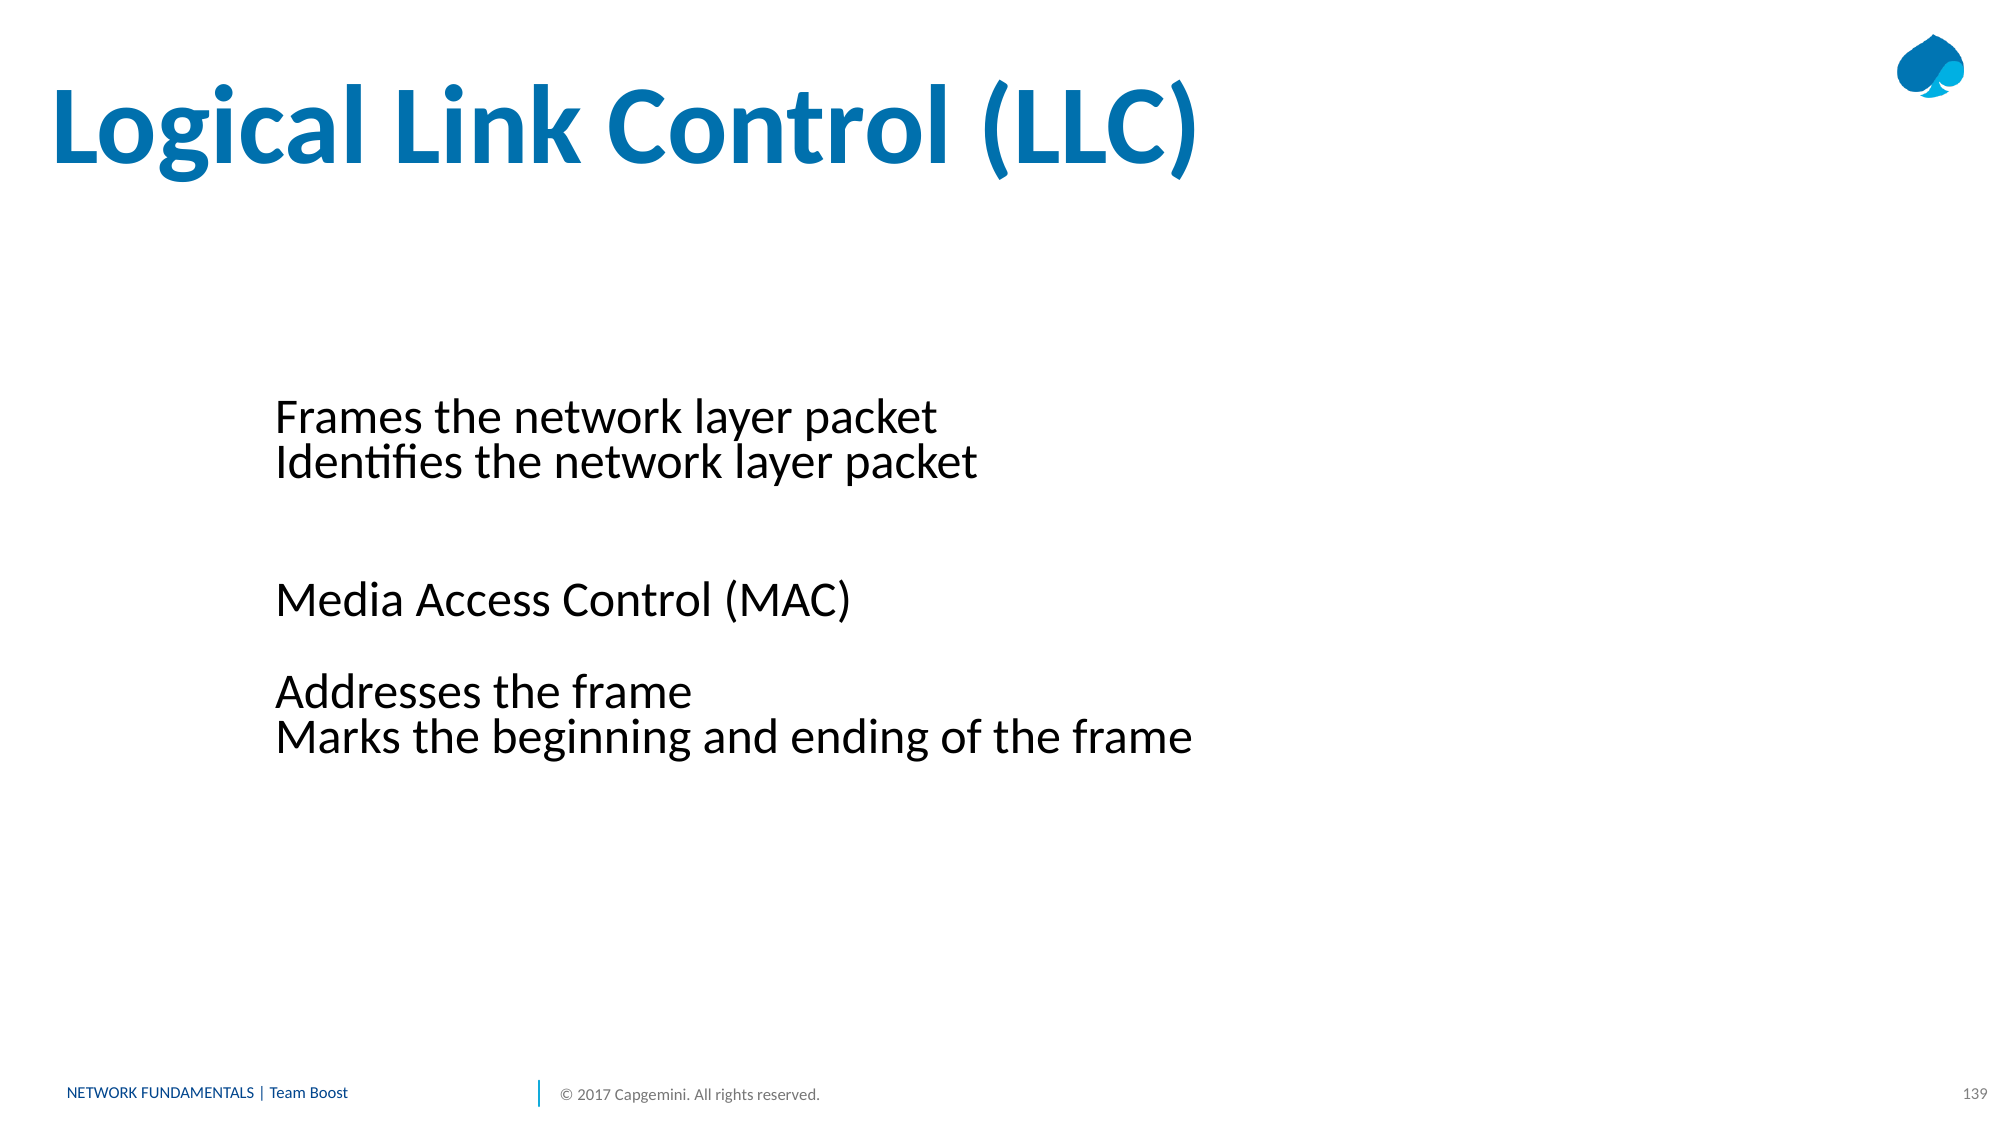

# Logical Link Control (LLC)
Frames the network layer packet
Identifies the network layer packet

Media Access Control (MAC)

Addresses the frame
Marks the beginning and ending of the frame